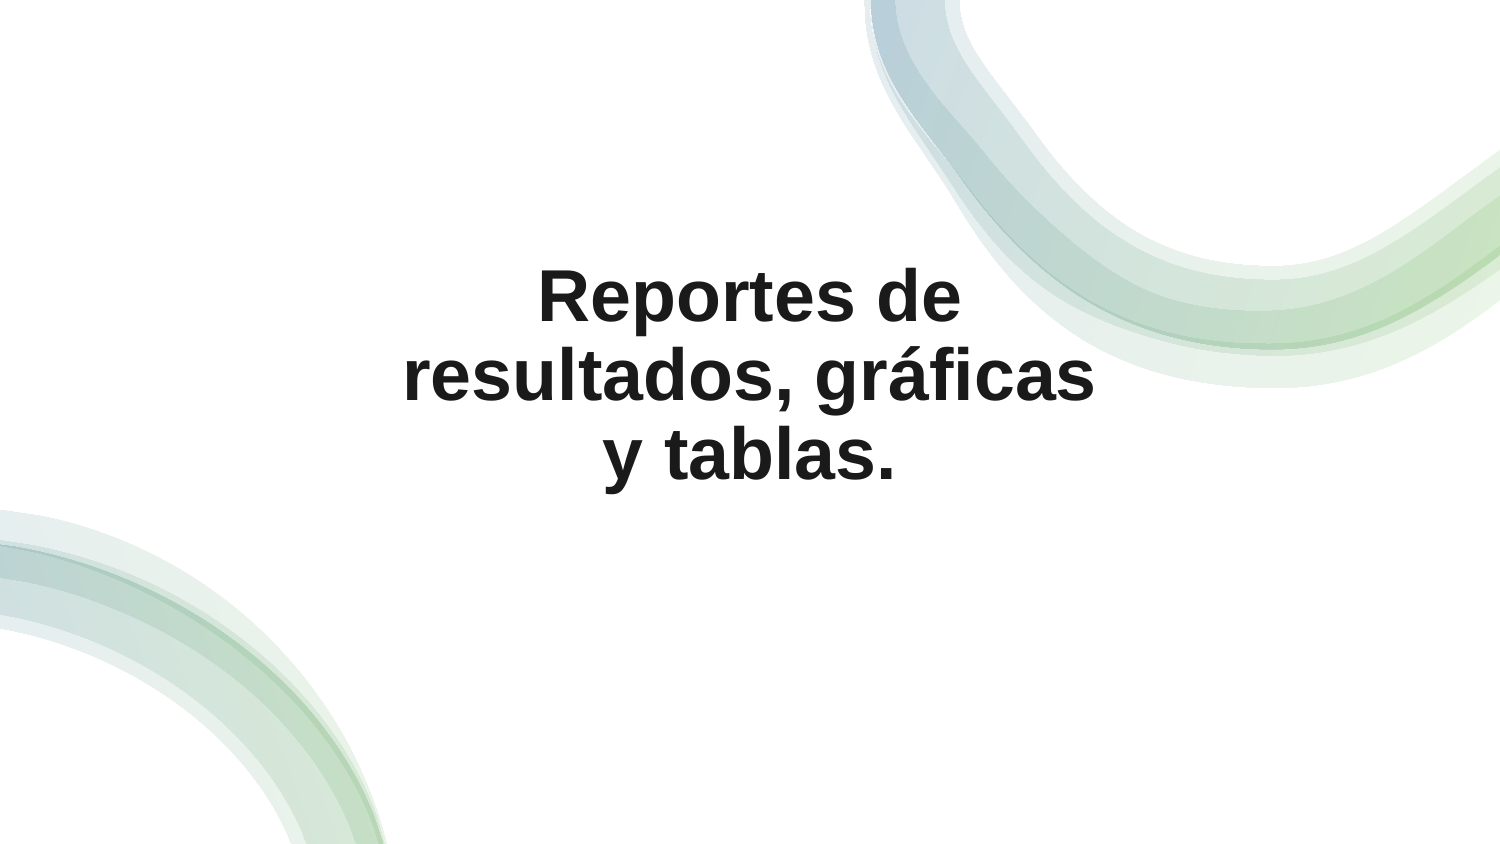

# Reportes de resultados, gráficas y tablas.